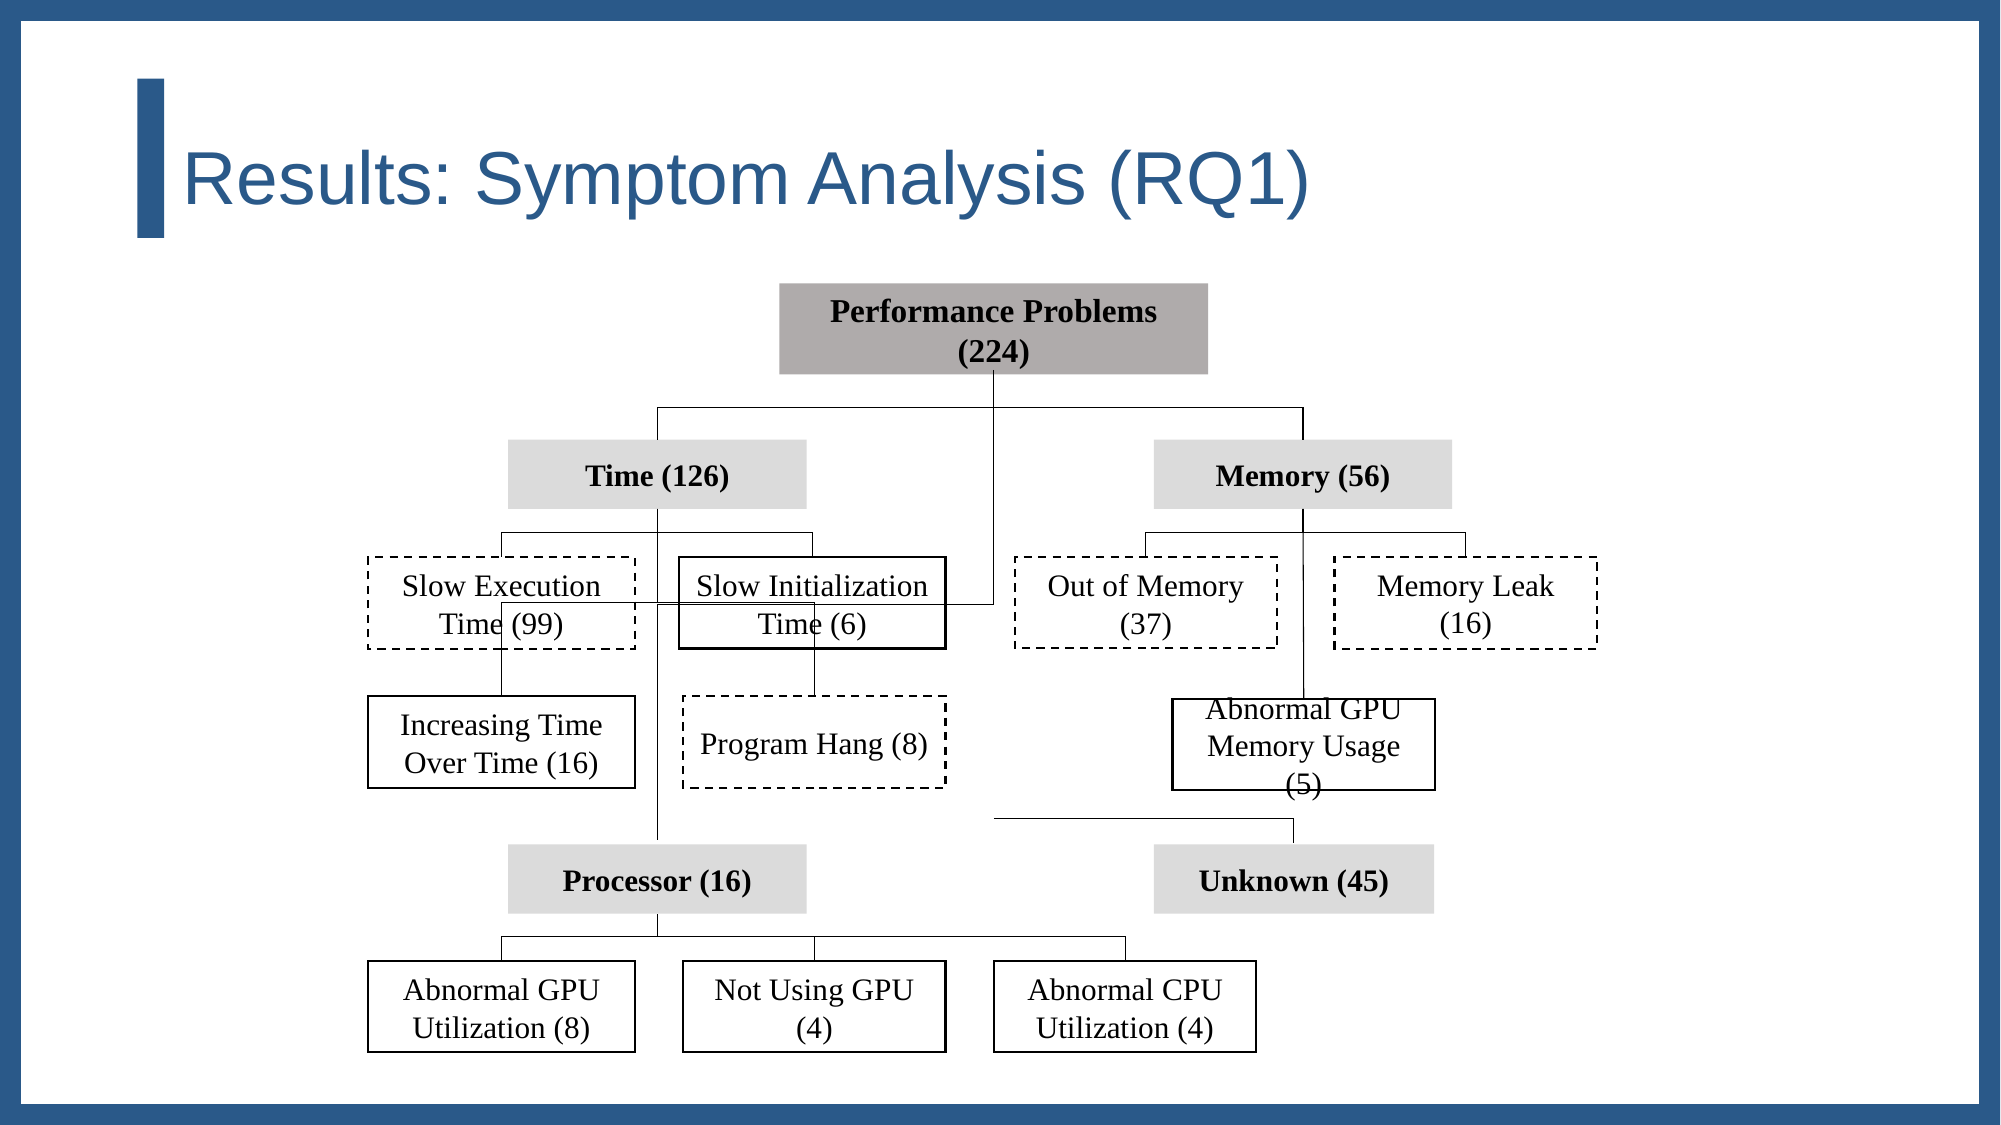

# Results: Symptom Analysis (RQ1)
Performance Problems (224)
Memory (56)
Time (126)
Memory Leak (16)
Out of Memory (37)
Slow Execution Time (99)
Slow Initialization Time (6)
Increasing Time Over Time (16)
Program Hang (8)
Abnormal GPU Memory Usage (5)
Processor (16)
Unknown (45)
Abnormal GPU Utilization (8)
Not Using GPU (4)
Abnormal CPU Utilization (4)